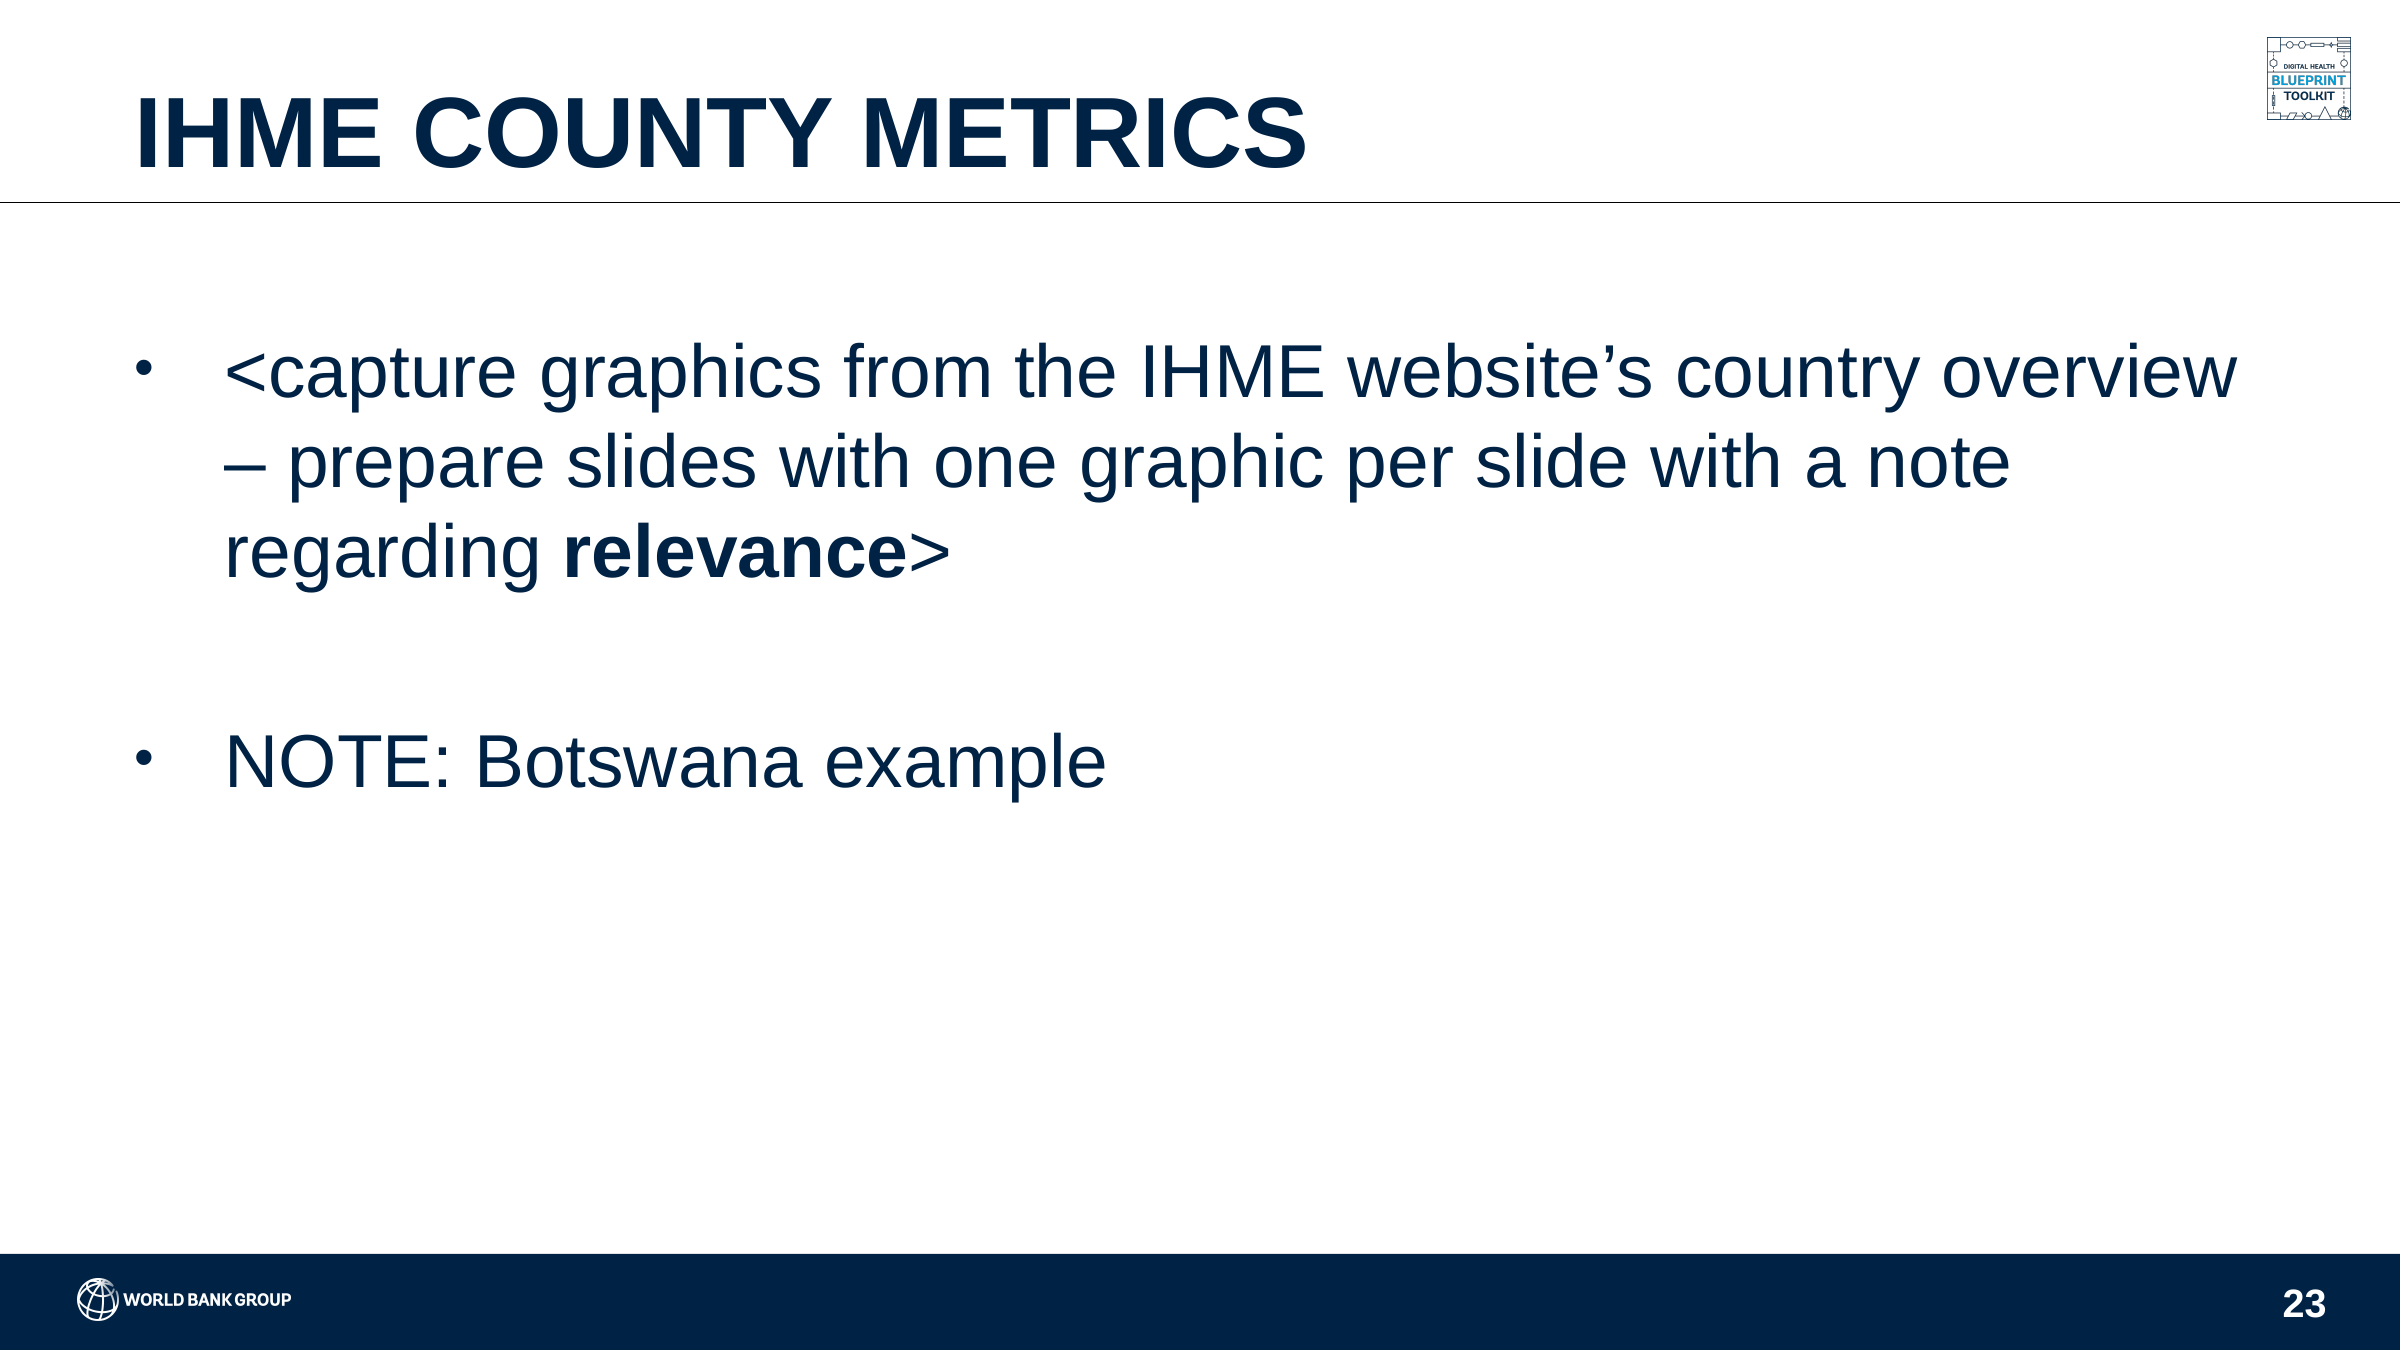

# IHME COUNTY METRICS
<capture graphics from the IHME website’s country overview – prepare slides with one graphic per slide with a note regarding relevance>

NOTE: Botswana example
23